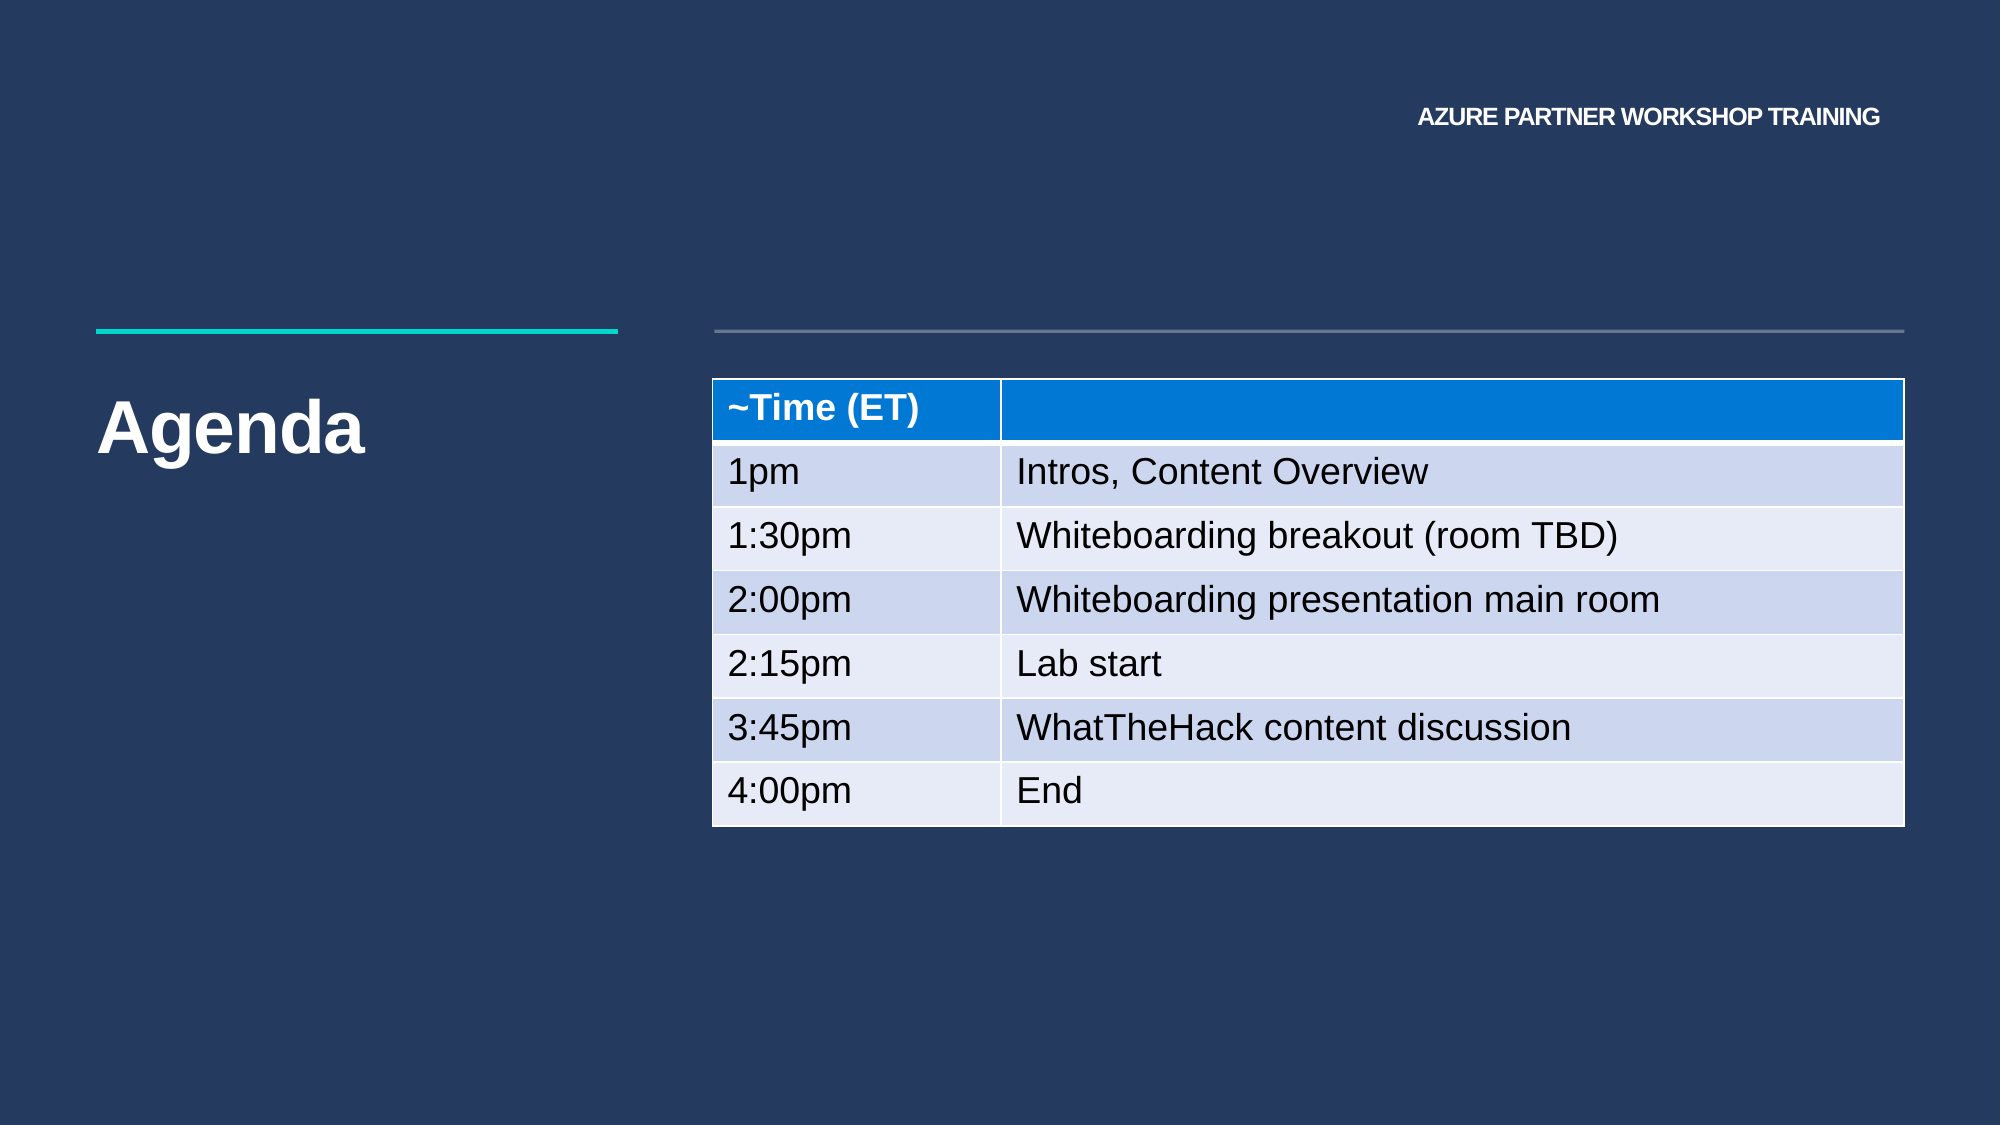

# Agenda
| ~Time (ET) |  |
| --- | --- |
| 1pm | Intros, Content Overview |
| 1:30pm | Whiteboarding breakout (room TBD) |
| 2:00pm | Whiteboarding presentation main room |
| 2:15pm | Lab start |
| 3:45pm | WhatTheHack content discussion |
| 4:00pm | End |